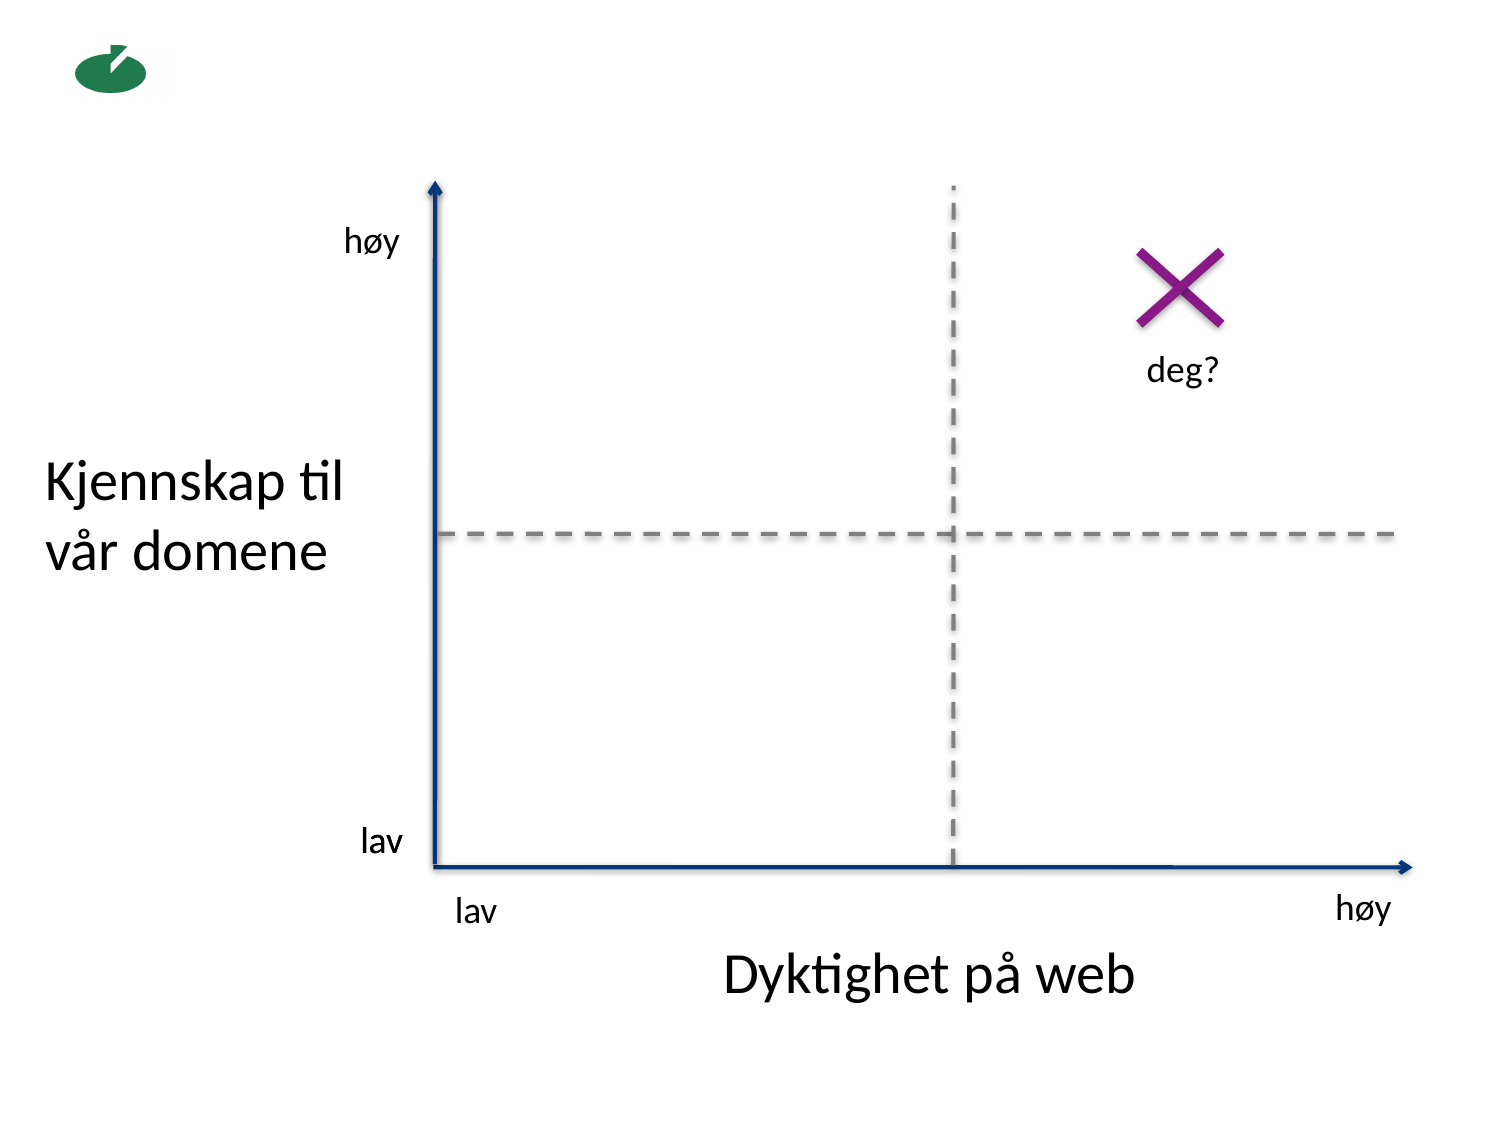

høy
deg?
Kjennskap til vår domene
lav
lav
høy
lav
Dyktighet på web